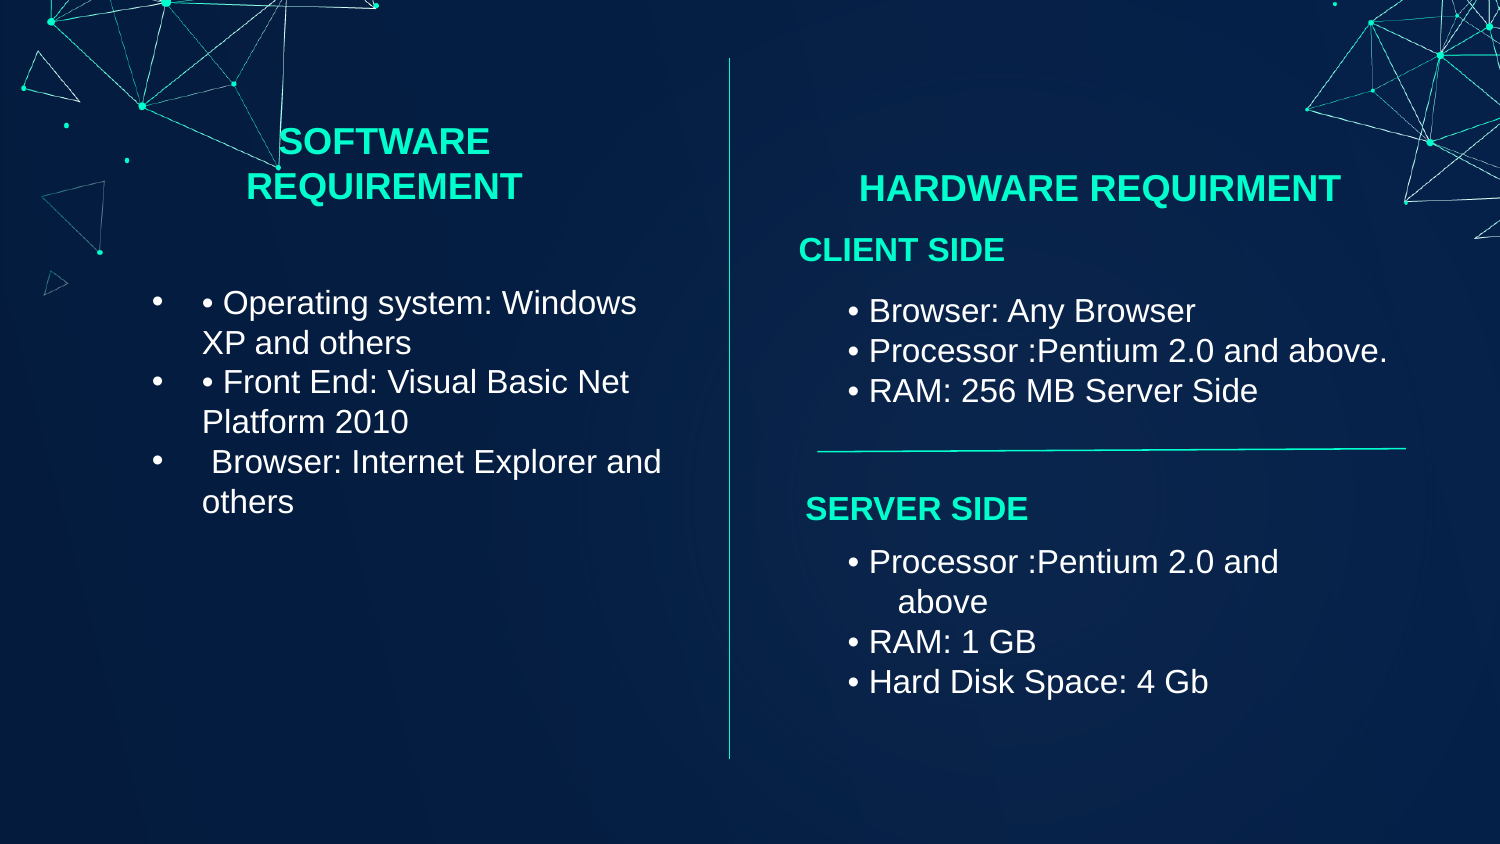

SOFTWARE REQUIREMENT
HARDWARE REQUIRMENT
CLIENT SIDE
• Operating system: Windows XP and others
• Front End: Visual Basic Net Platform 2010
 Browser: Internet Explorer and others

• Browser: Any Browser
• Processor :Pentium 2.0 and above.
• RAM: 256 MB Server Side
# SERVER SIDE
• Processor :Pentium 2.0 and above
• RAM: 1 GB
• Hard Disk Space: 4 Gb